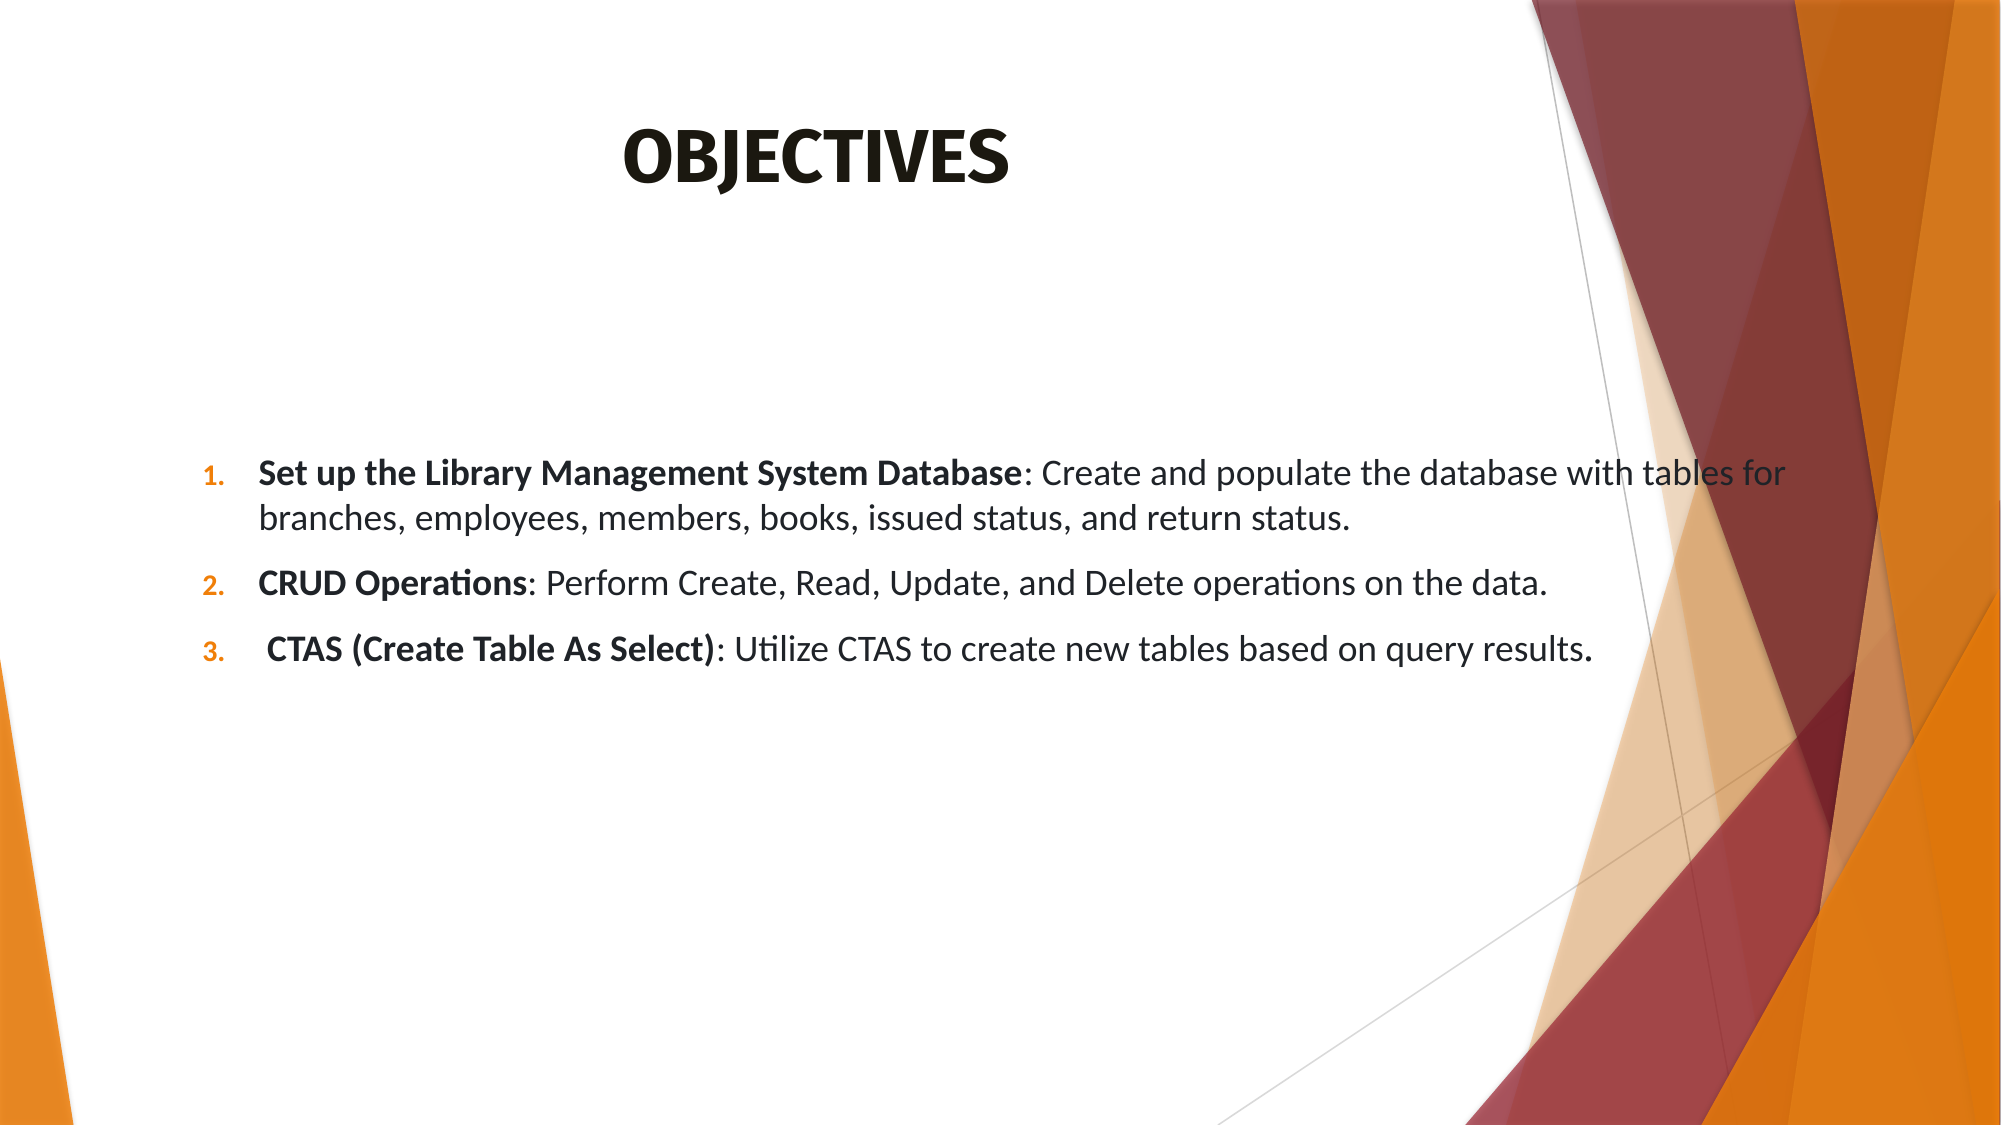

# OBJECTIVES

Set up the Library Management System Database: Create and populate the database with tables for branches, employees, members, books, issued status, and return status.
CRUD Operations: Perform Create, Read, Update, and Delete operations on the data.
 CTAS (Create Table As Select): Utilize CTAS to create new tables based on query results.